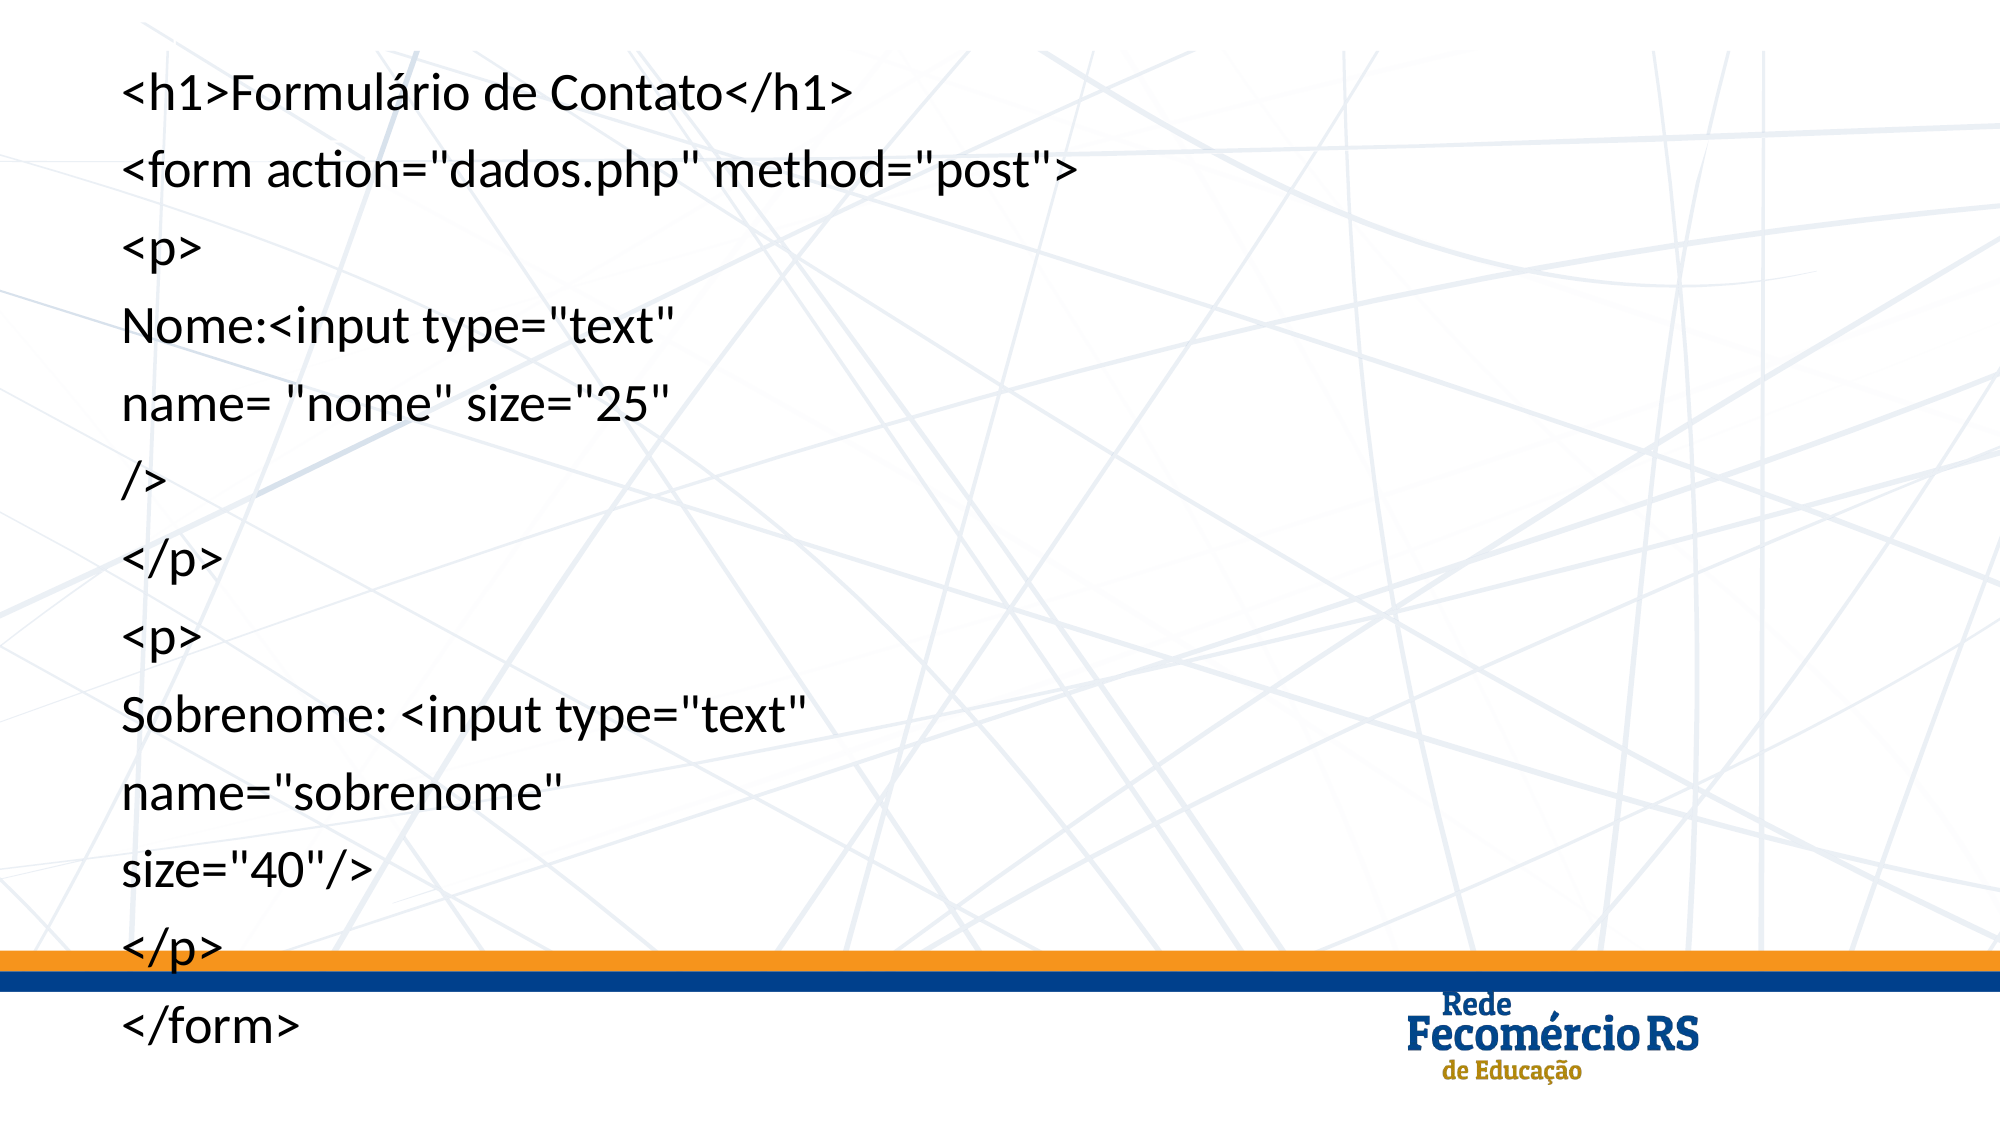

<h1>Formulário de Contato</h1>
<form action="dados.php" method="post">
<p>
Nome:<input type="text"
name= "nome" size="25"
/>
</p>
<p>
Sobrenome: <input type="text"
name="sobrenome"
size="40"/>
</p>
</form>